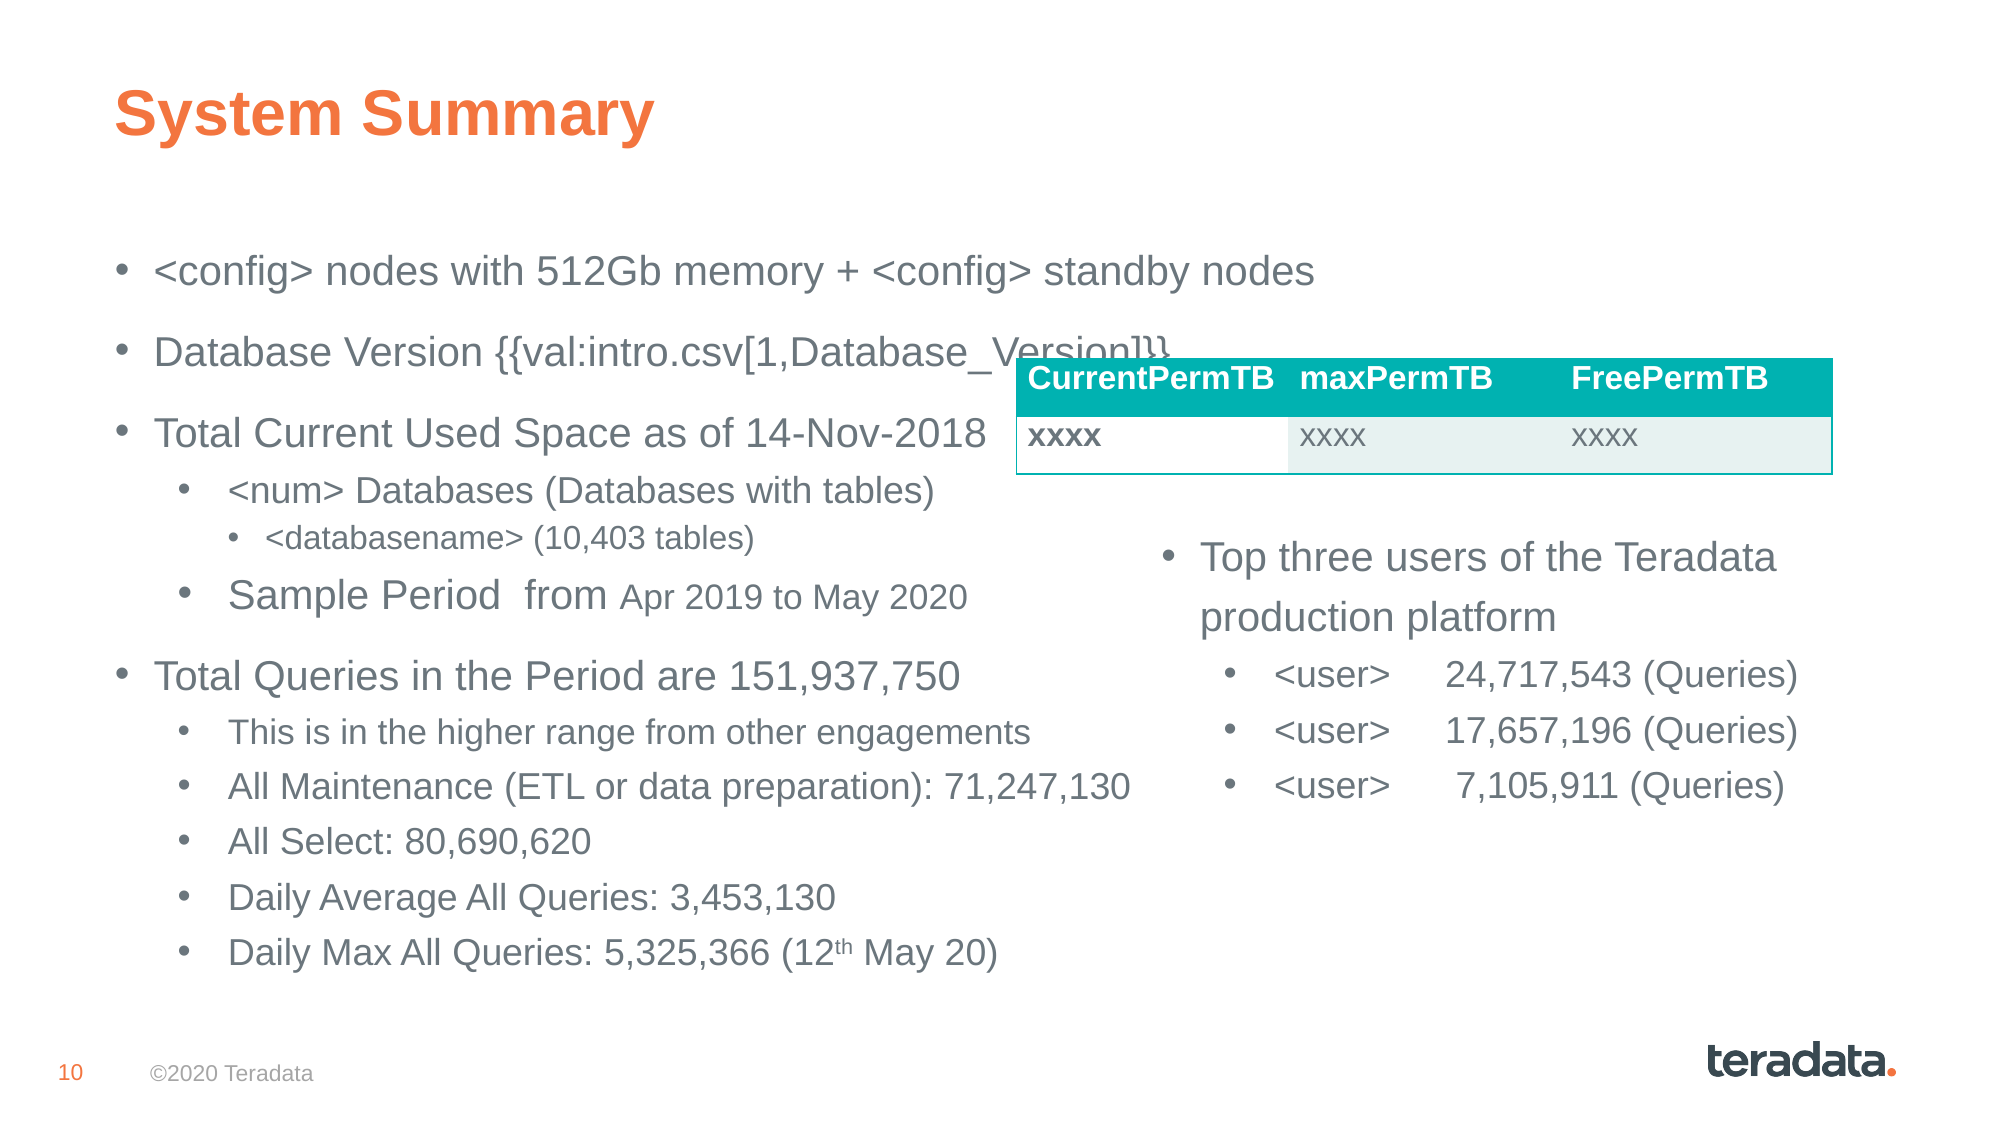

# System Summary
<config> nodes with 512Gb memory + <config> standby nodes
Database Version {{val:intro.csv[1,Database_Version]}}
Total Current Used Space as of 14-Nov-2018
<num> Databases (Databases with tables)
<databasename> (10,403 tables)
Sample Period  from Apr 2019 to May 2020
Total Queries in the Period are 151,937,750
This is in the higher range from other engagements
All Maintenance (ETL or data preparation): 71,247,130
All Select: 80,690,620
Daily Average All Queries: 3,453,130
Daily Max All Queries: 5,325,366 (12th May 20)

| CurrentPermTB | maxPermTB | FreePermTB |
| --- | --- | --- |
| xxxx | xxxx | xxxx |
Top three users of the Teradata  production platform
<user>	  24,717,543 (Queries)
<user> 	  17,657,196 (Queries)
<user>	   7,105,911 (Queries)